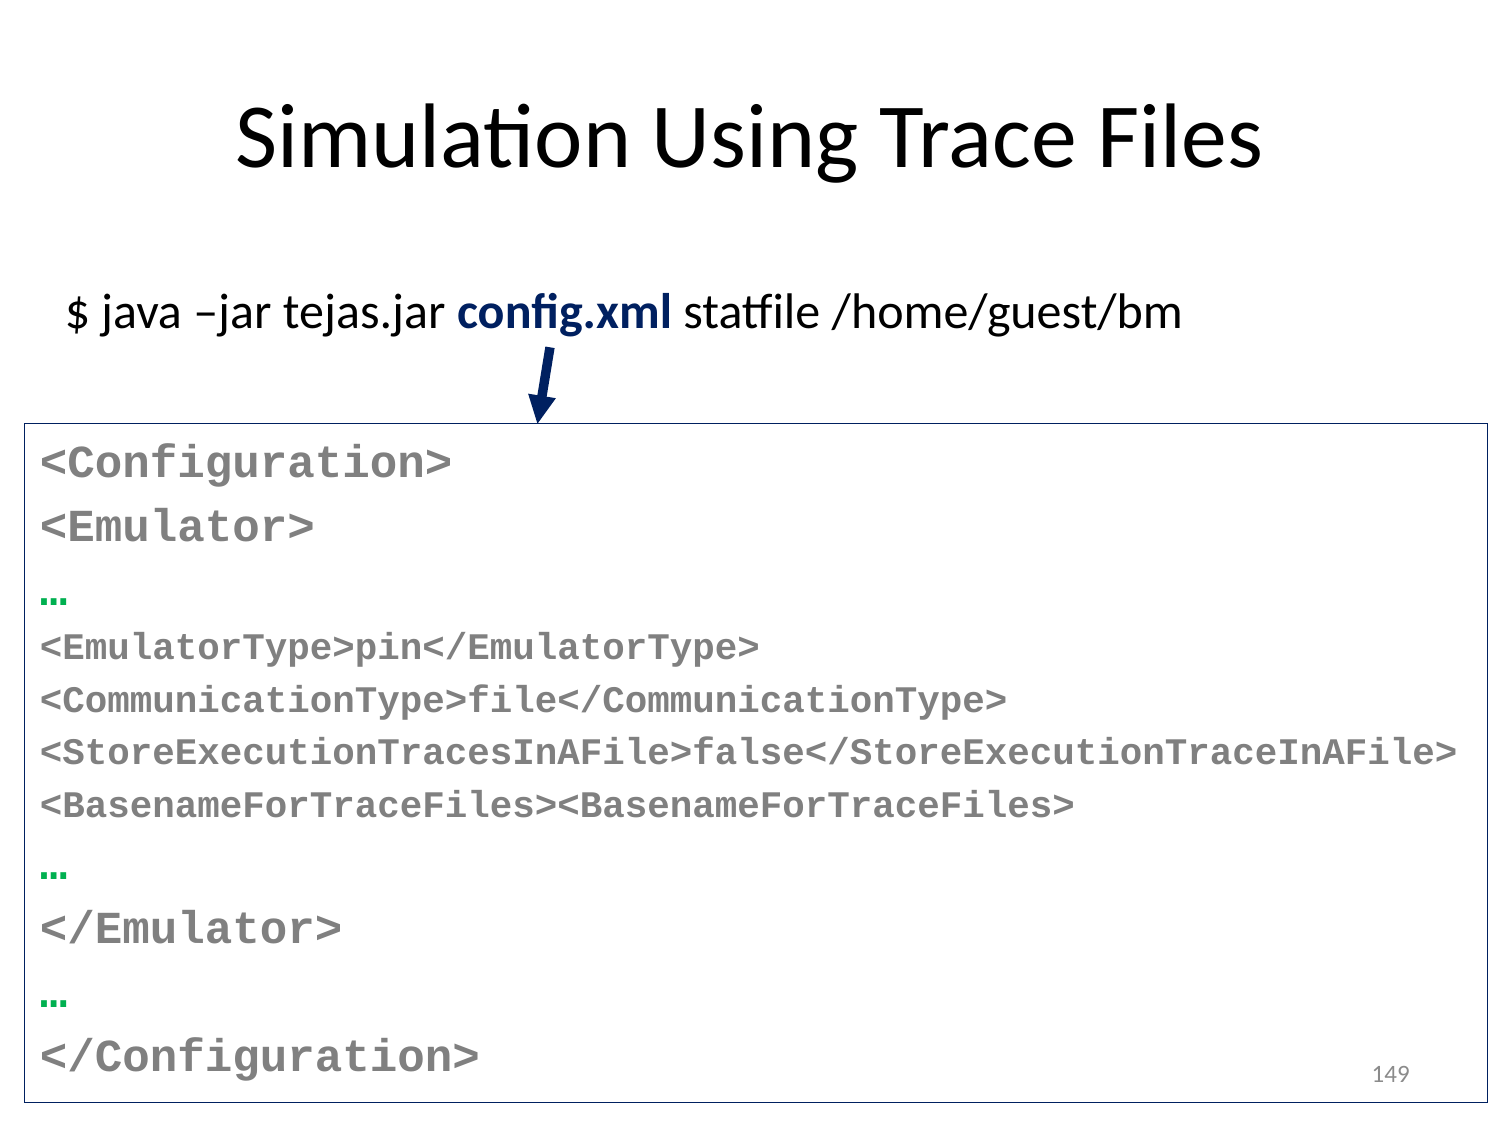

# Simulation Using Trace Files
$ java –jar tejas.jar config.xml statfile /home/guest/bm
<Configuration>
<Emulator>
…
<EmulatorType>pin</EmulatorType>
<CommunicationType>file</CommunicationType>
<StoreExecutionTracesInAFile>false</StoreExecutionTraceInAFile>
<BasenameForTraceFiles><BasenameForTraceFiles>
…
</Emulator>
…
</Configuration>

149